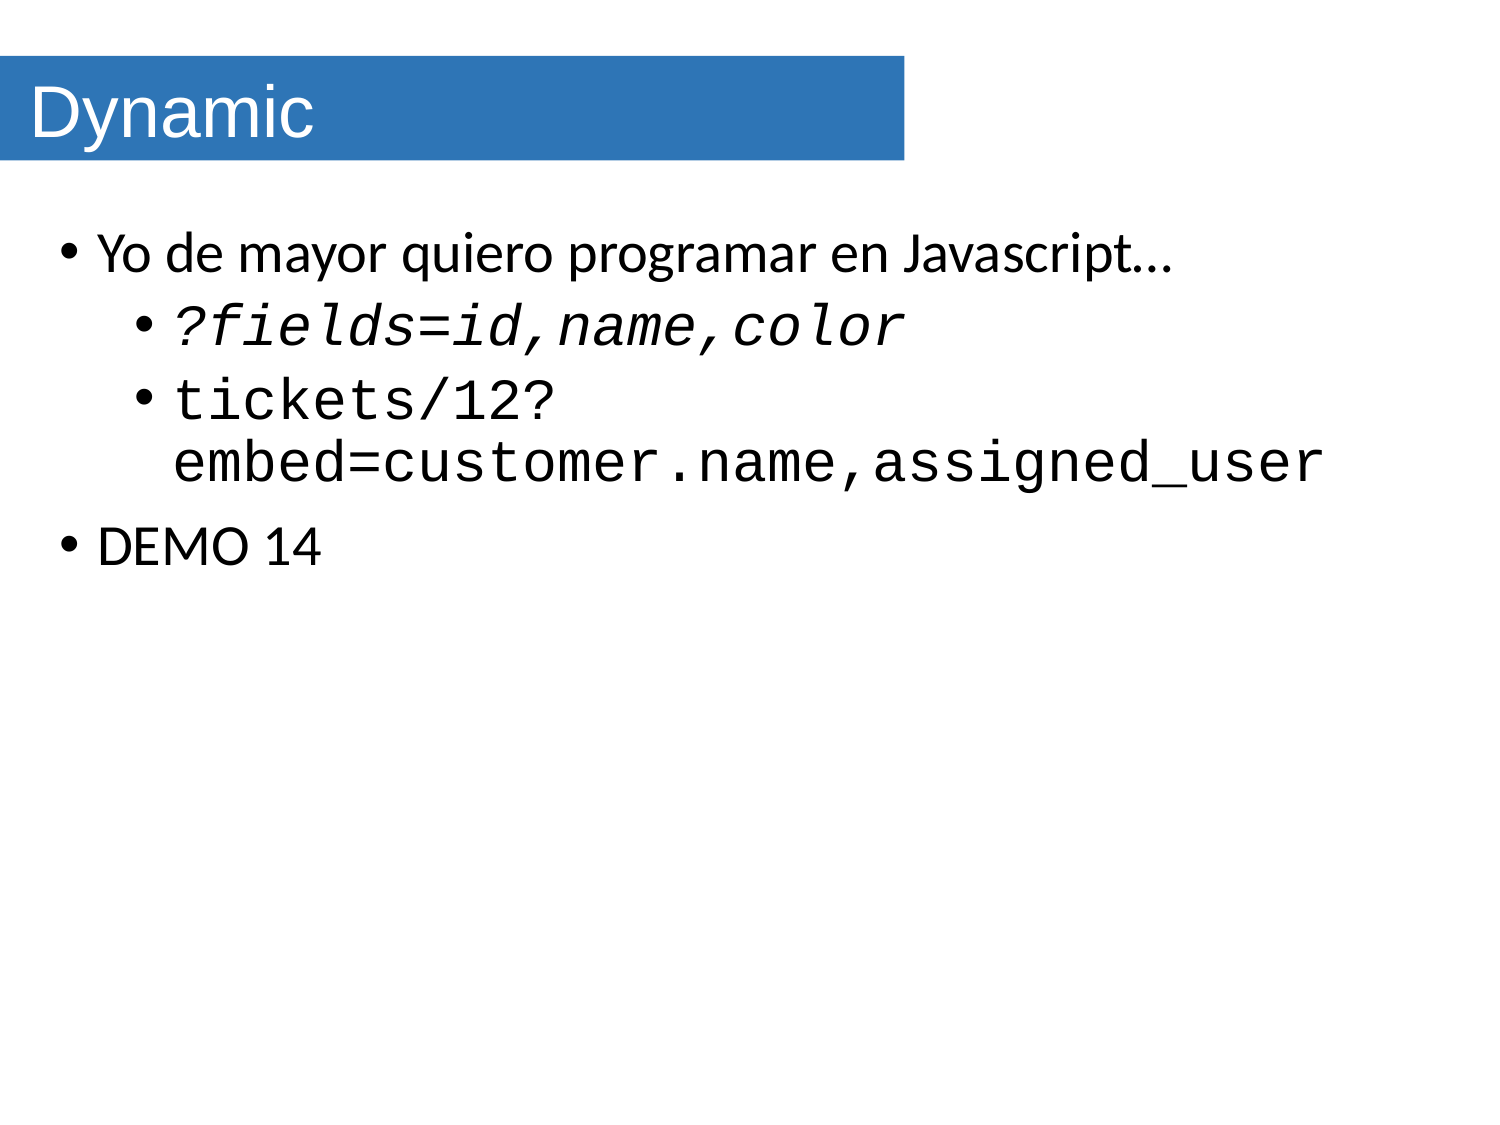

# Dynamic
Yo de mayor quiero programar en Javascript…
?fields=id,name,color
tickets/12?embed=customer.name,assigned_user
DEMO 14